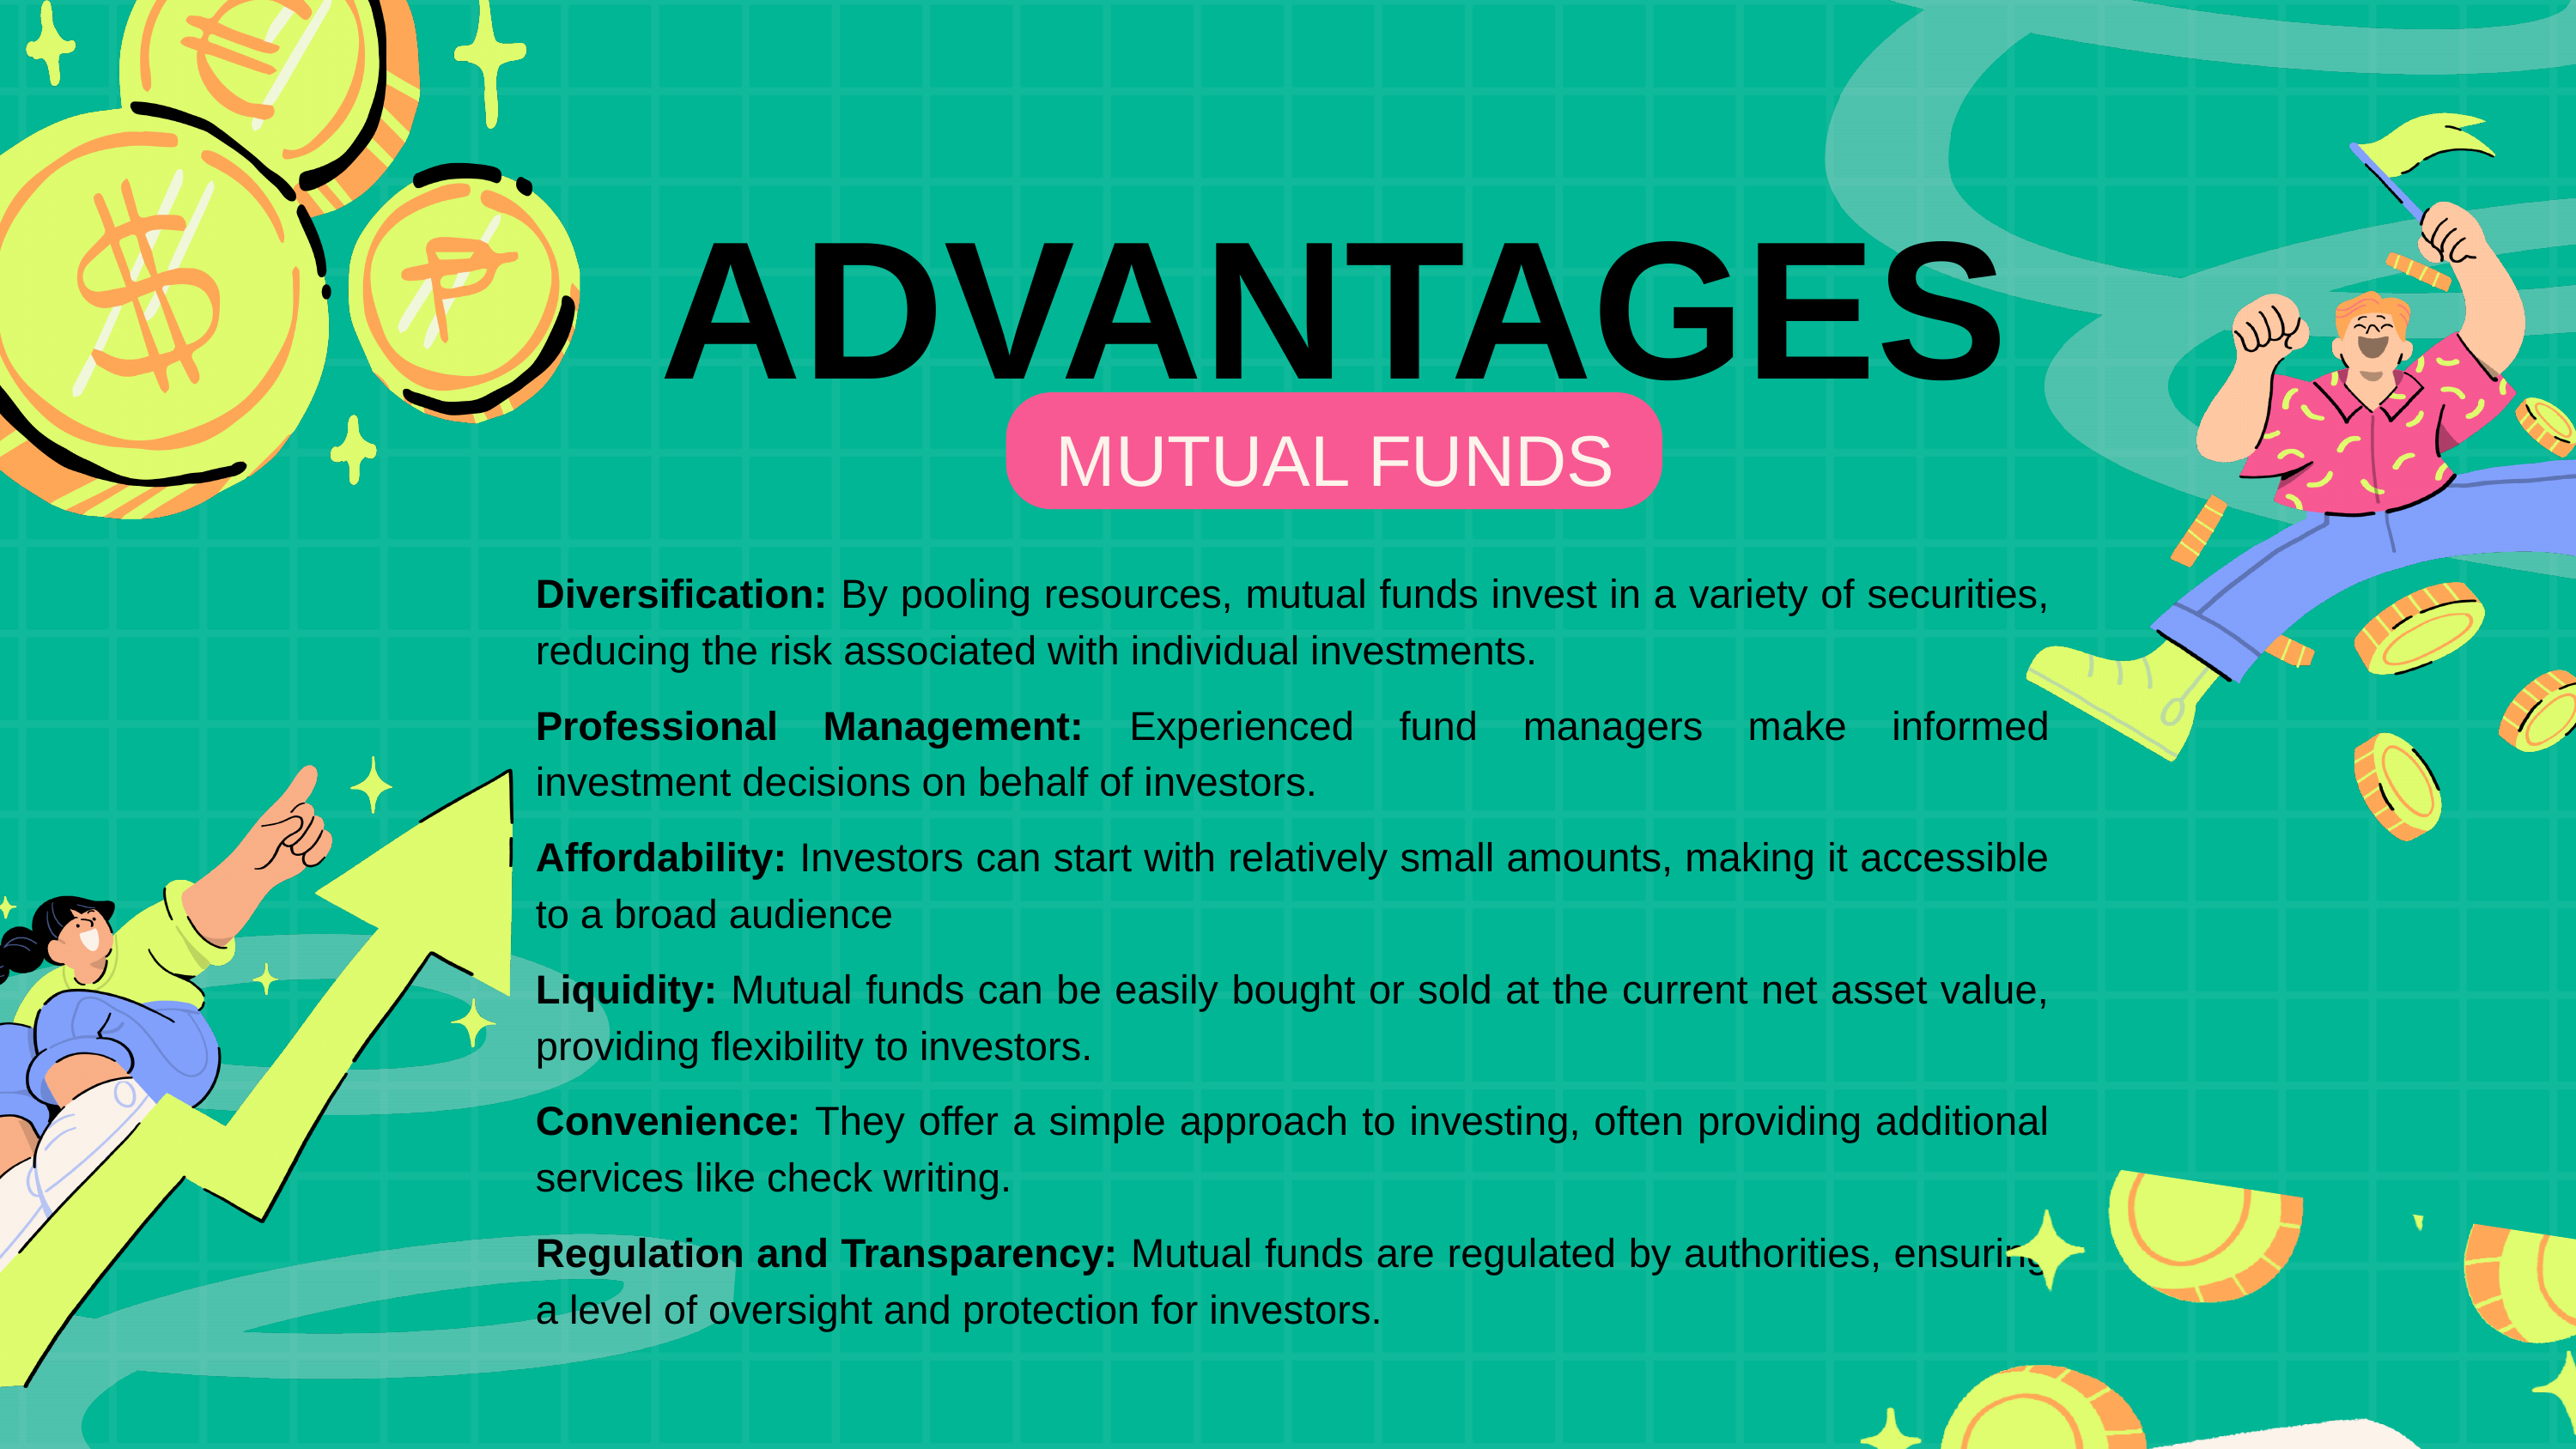

ADVANTAGES

MUTUAL FUNDS
Diversification: By pooling resources, mutual funds invest in a variety of securities, reducing the risk associated with individual investments.

Professional Management: Experienced fund managers make informed investment decisions on behalf of investors.

Affordability: Investors can start with relatively small amounts, making it accessible to a broad audience

Liquidity: Mutual funds can be easily bought or sold at the current net asset value, providing flexibility to investors.

Convenience: They offer a simple approach to investing, often providing additional services like check writing.

Regulation and Transparency: Mutual funds are regulated by authorities, ensuring a level of oversight and protection for investors.